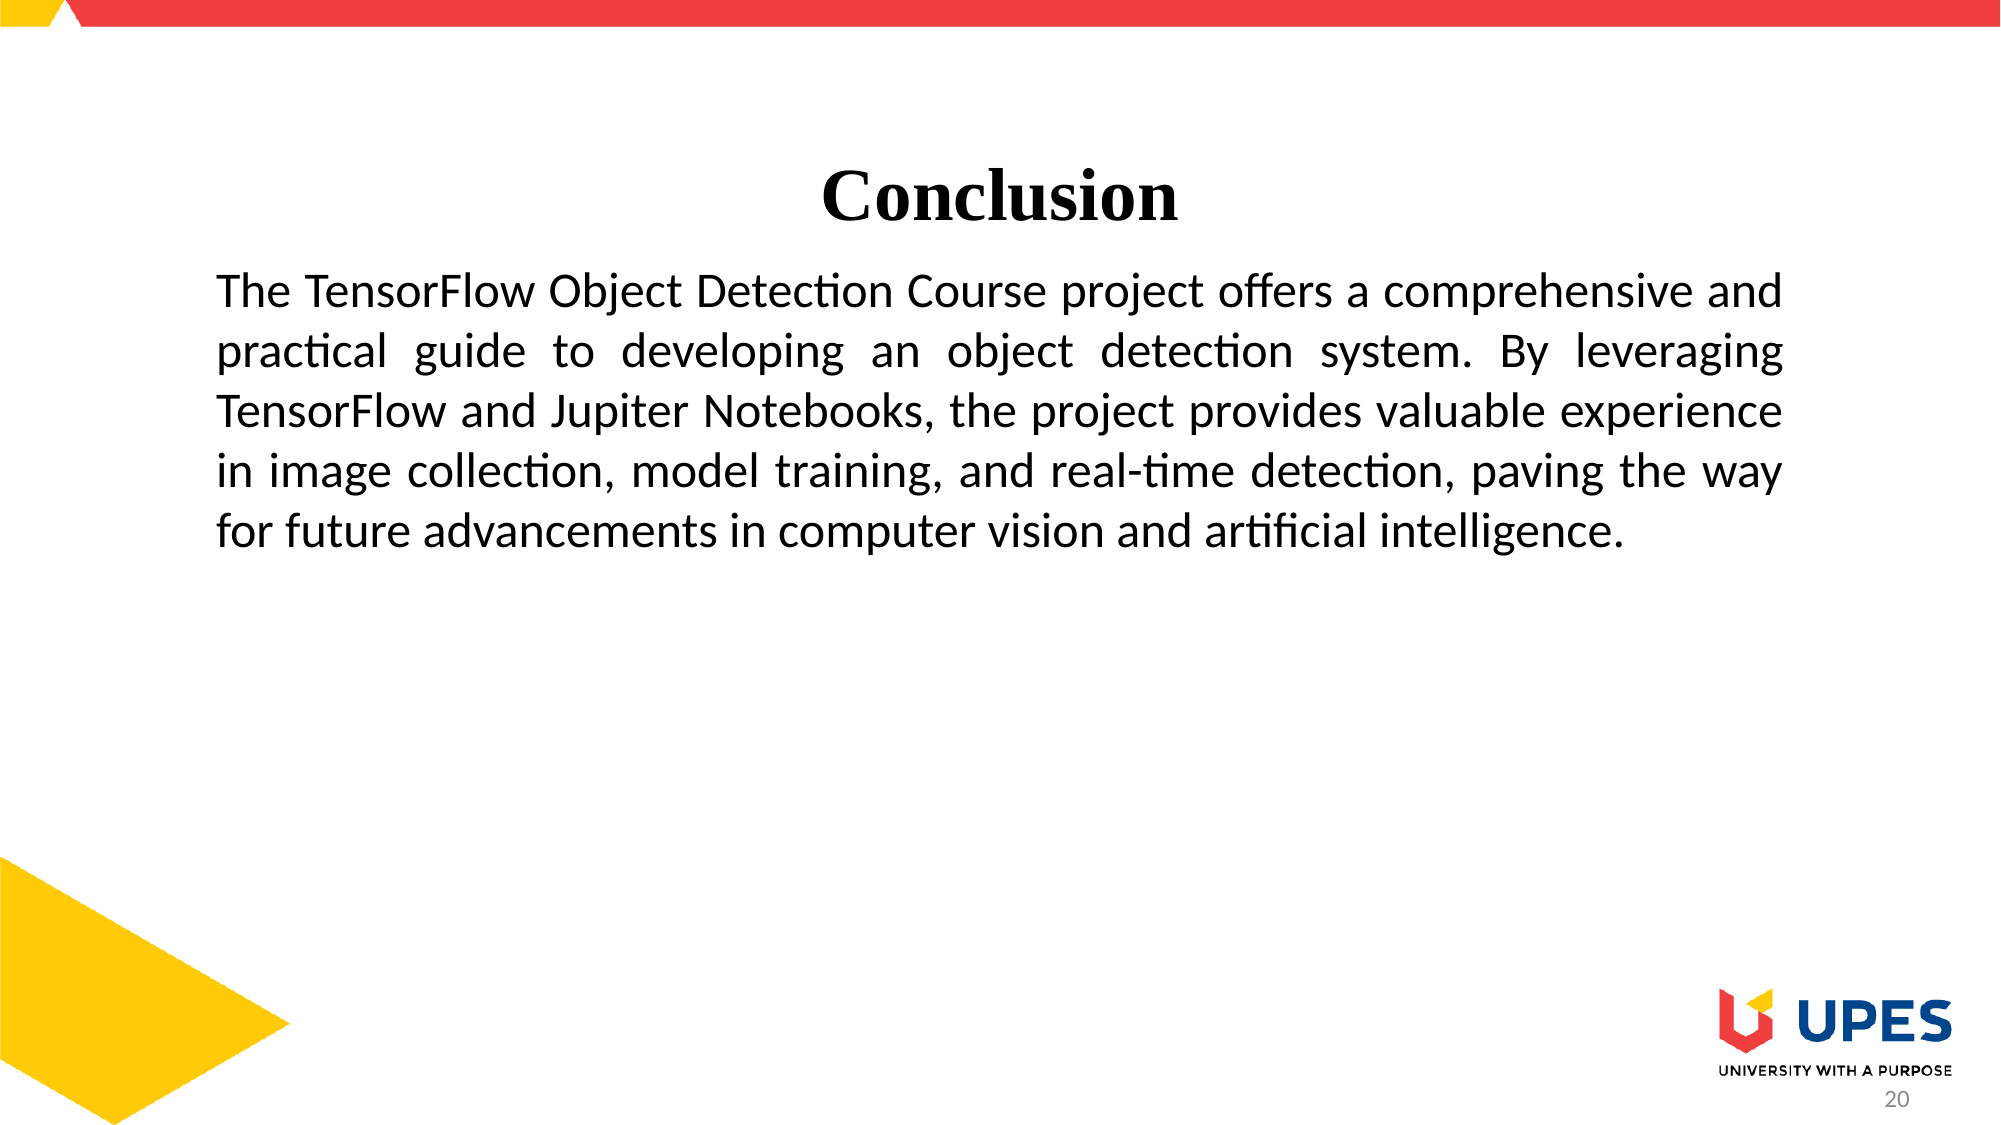

# Conclusion
The TensorFlow Object Detection Course project offers a comprehensive and practical guide to developing an object detection system. By leveraging TensorFlow and Jupiter Notebooks, the project provides valuable experience in image collection, model training, and real-time detection, paving the way for future advancements in computer vision and artificial intelligence.